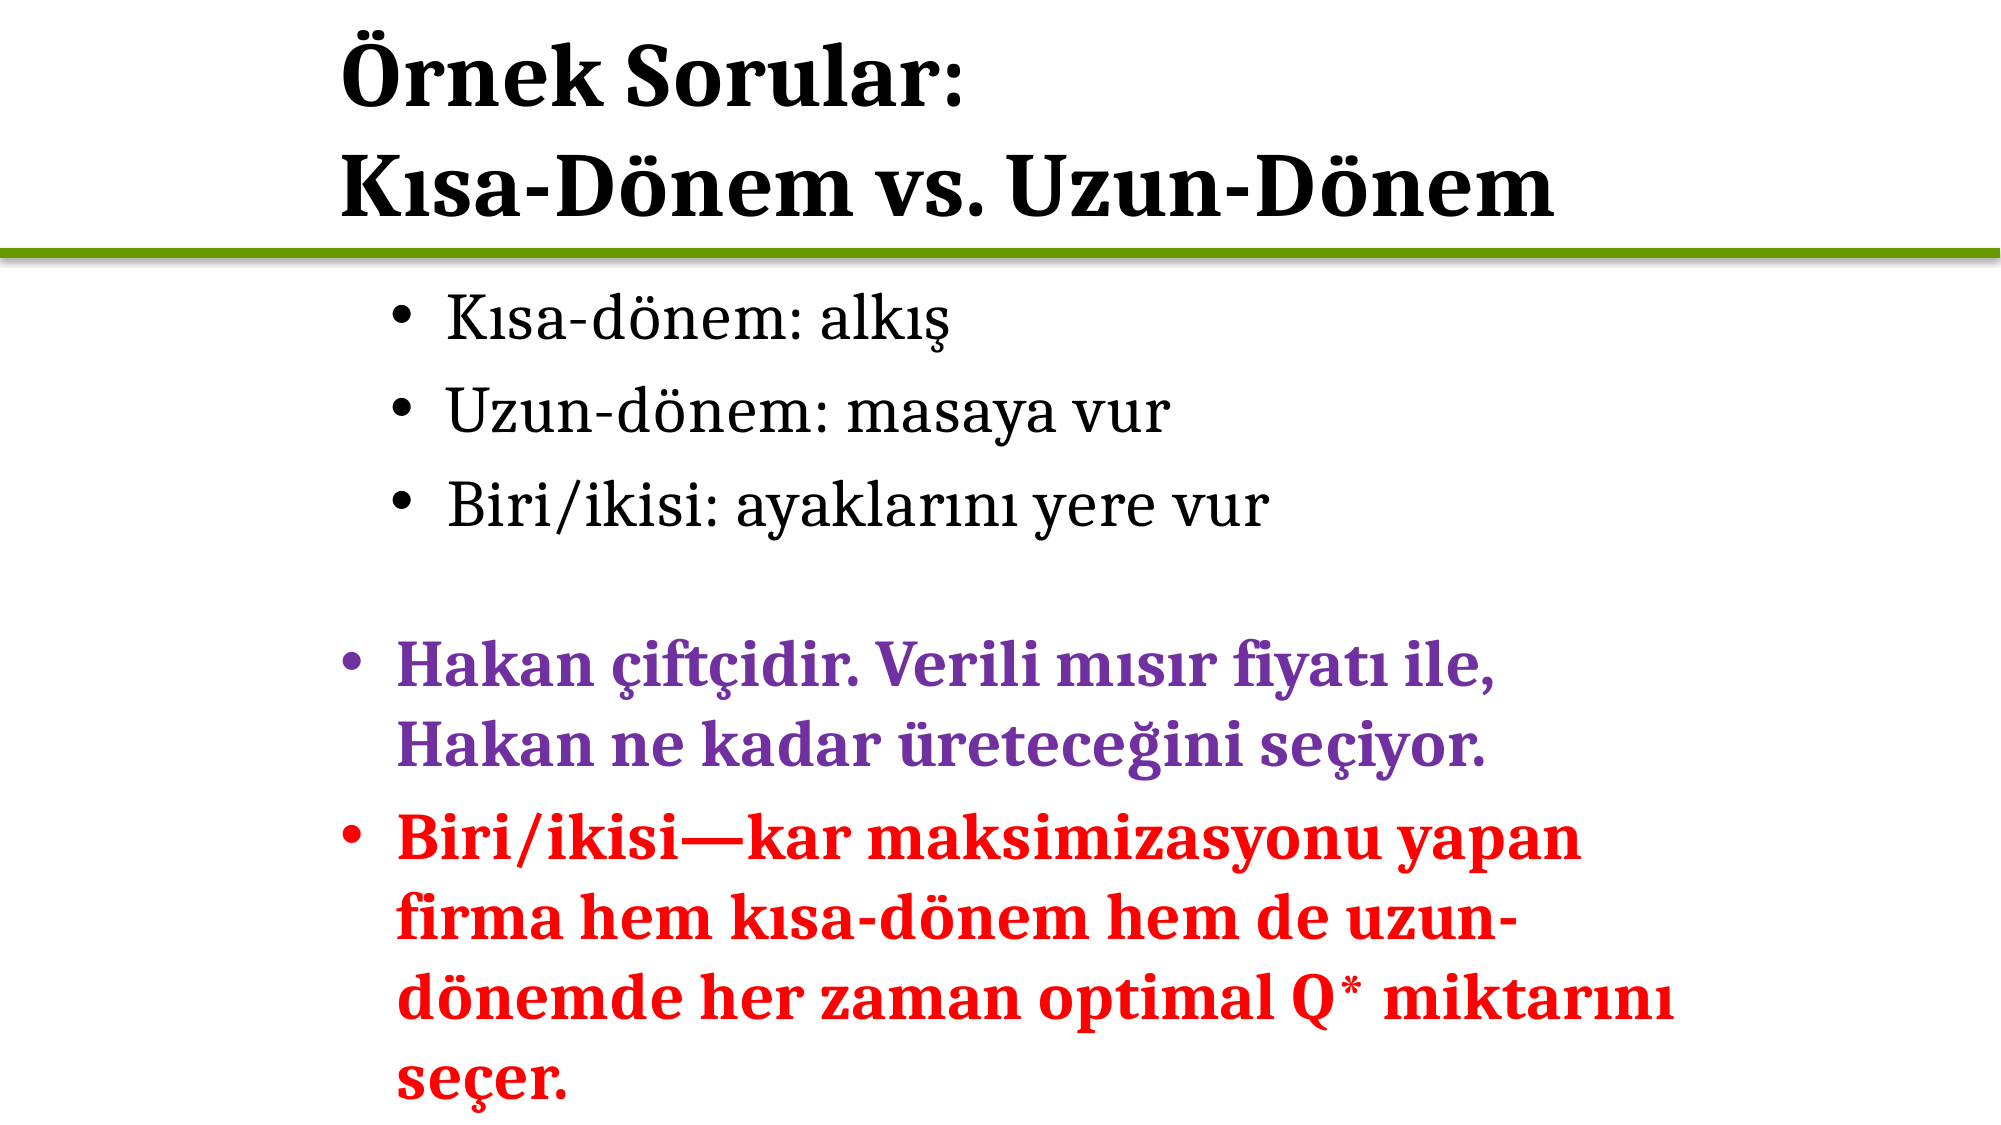

# Örnek Sorular: Kısa-Dönem vs. Uzun-Dönem
Kısa-dönem: alkış
Uzun-dönem: masaya vur
Biri/ikisi: ayaklarını yere vur
Hakan çiftçidir. Verili mısır fiyatı ile, Hakan ne kadar üreteceğini seçiyor.
Biri/ikisi—kar maksimizasyonu yapan firma hem kısa-dönem hem de uzun-dönemde her zaman optimal Q* miktarını seçer.